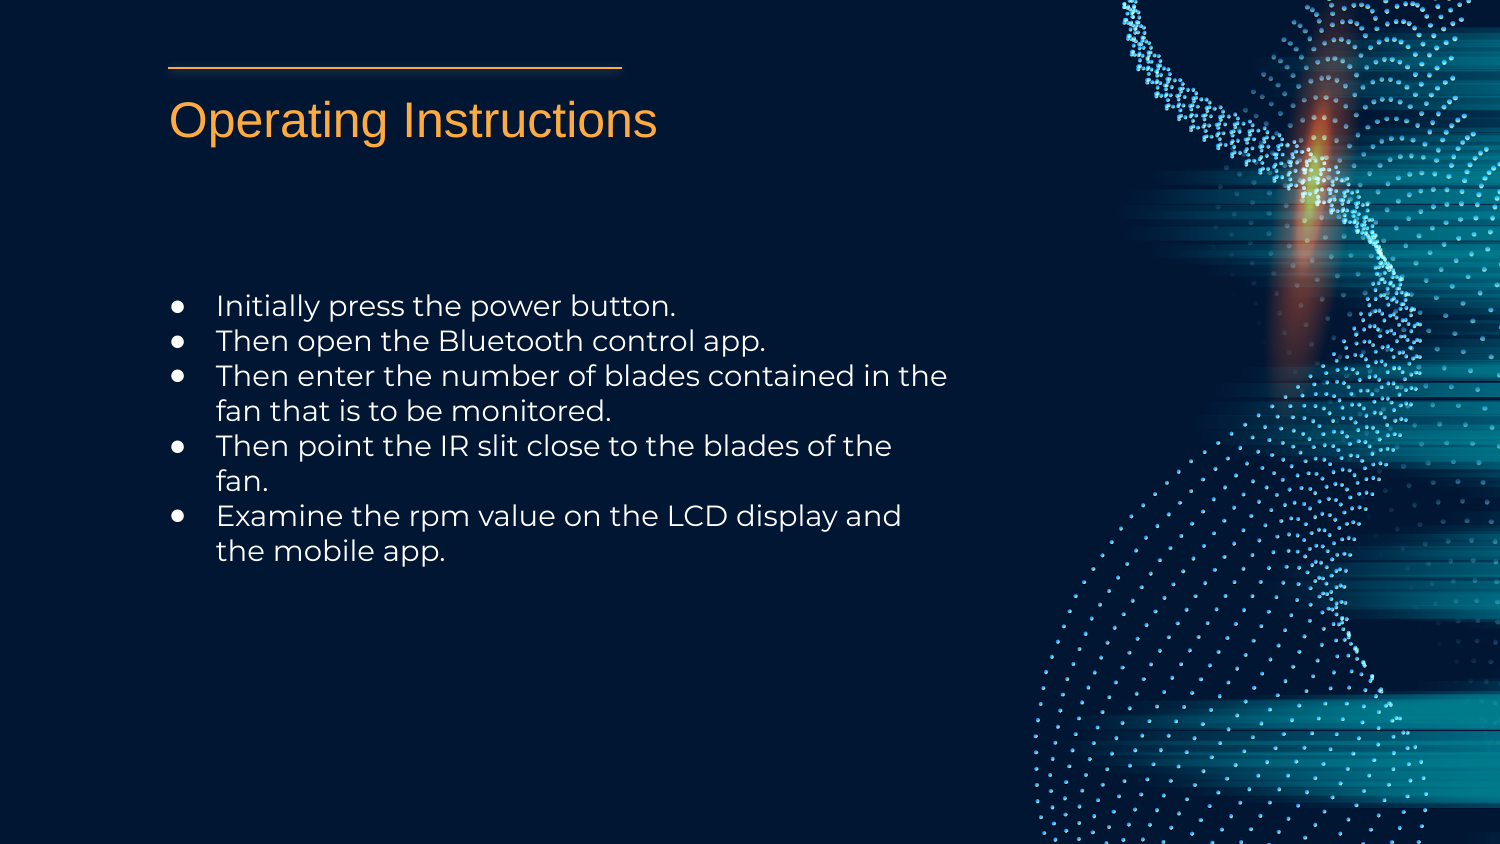

# Operating Instructions
Initially press the power button.
Then open the Bluetooth control app.
Then enter the number of blades contained in the fan that is to be monitored.
Then point the IR slit close to the blades of the fan.
Examine the rpm value on the LCD display and the mobile app.